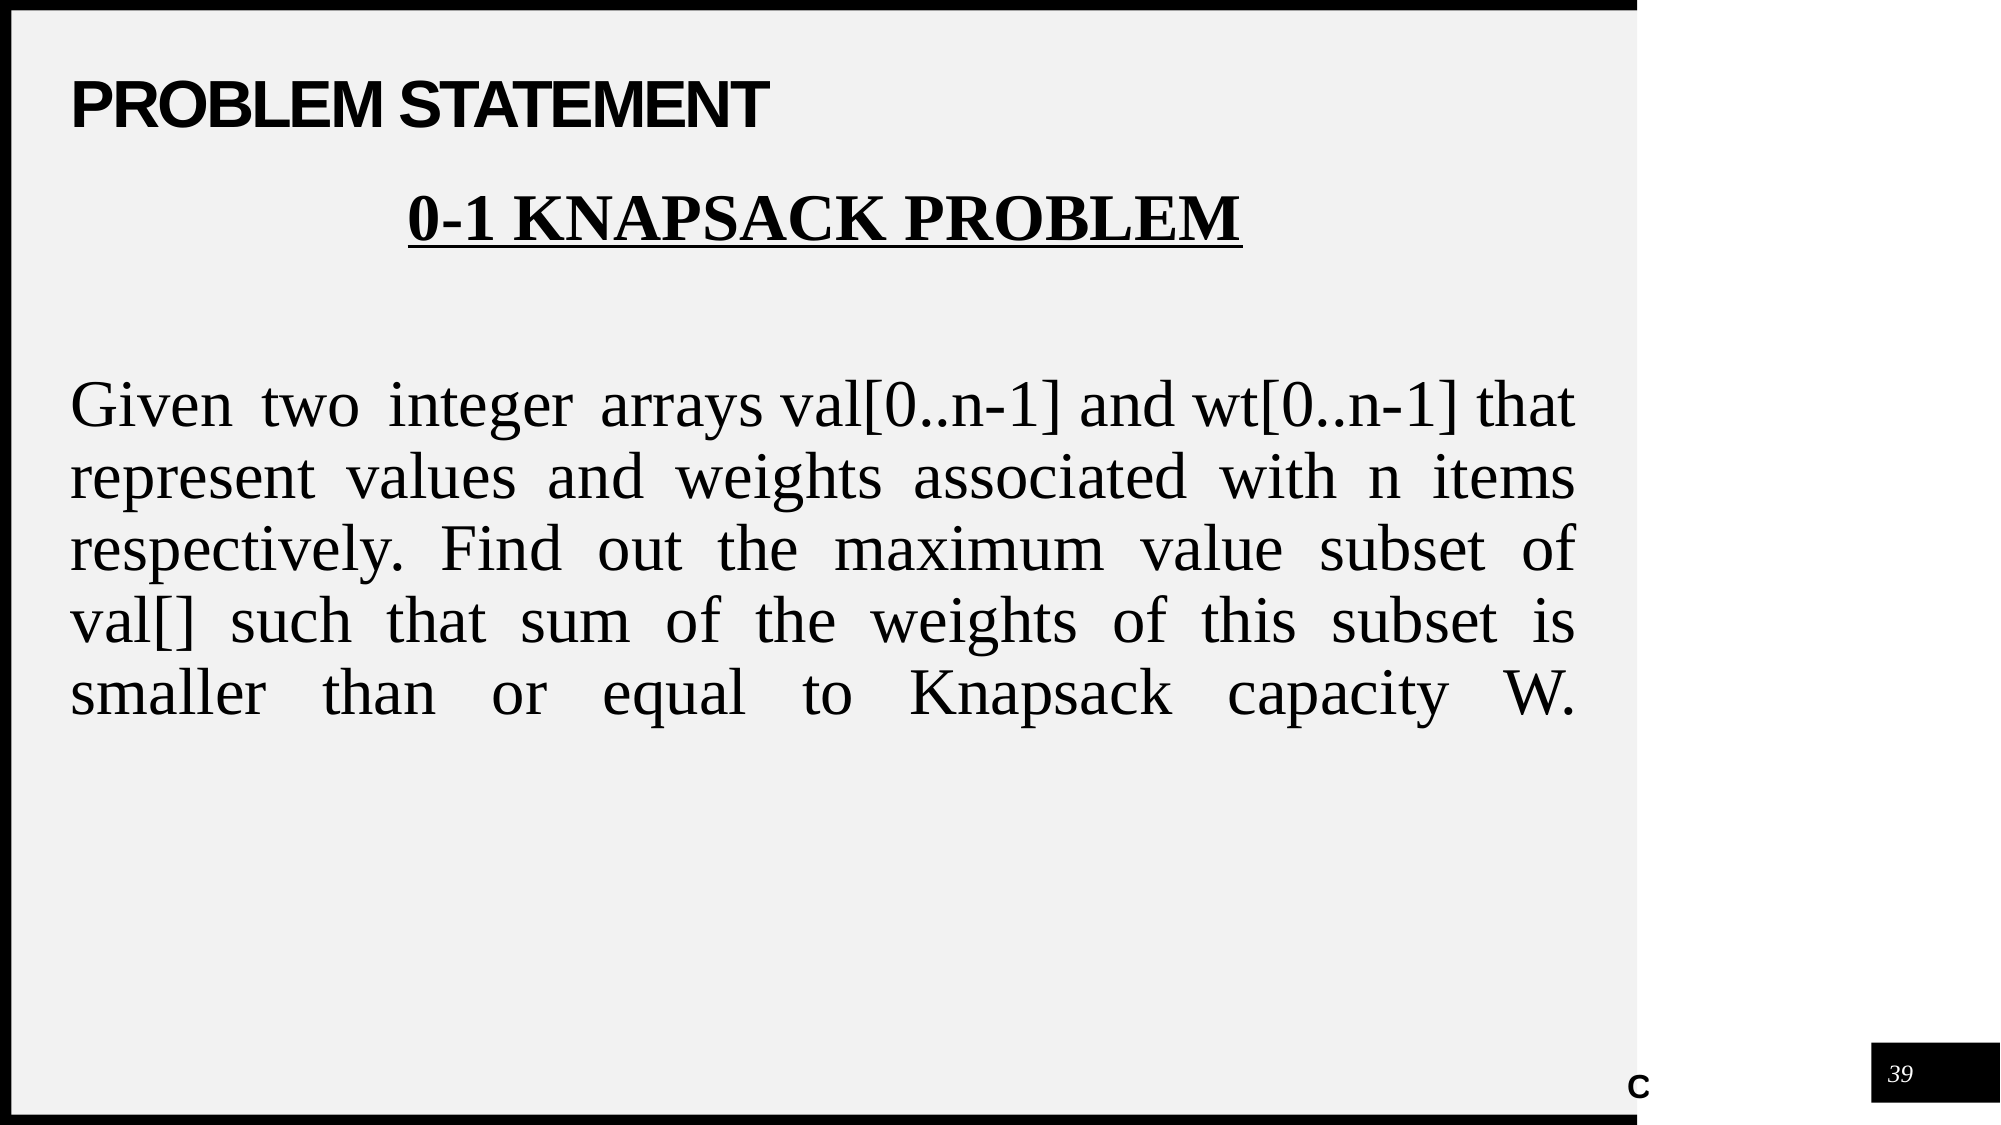

# Problem Statement
0-1 KNAPSACK PROBLEM

Given two integer arrays val[0..n-1] and wt[0..n-1] that represent values and weights associated with n items respectively. Find out the maximum value subset of val[] such that sum of the weights of this subset is smaller than or equal to Knapsack capacity W.

39